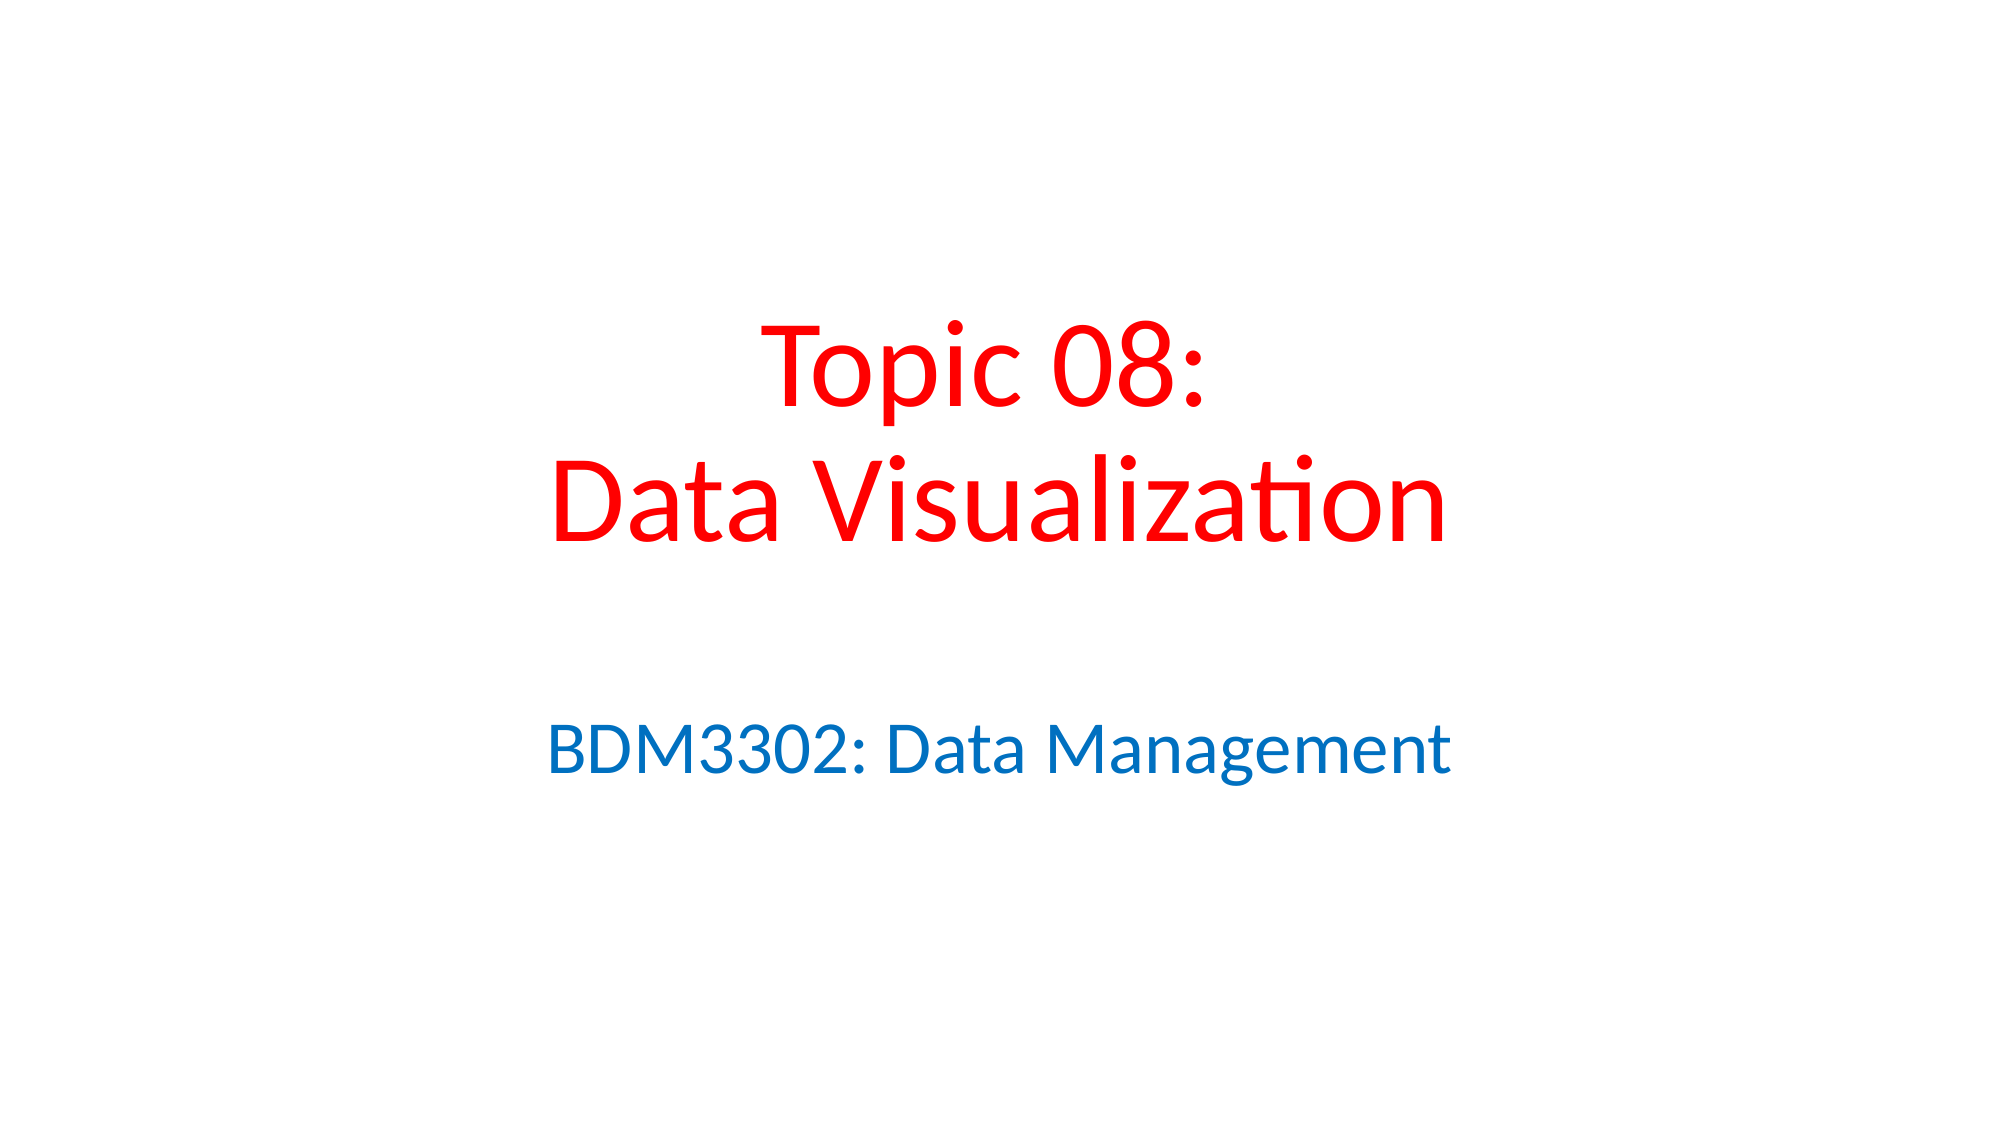

# Topic 08: Data Visualization

BDM3302: Data Management